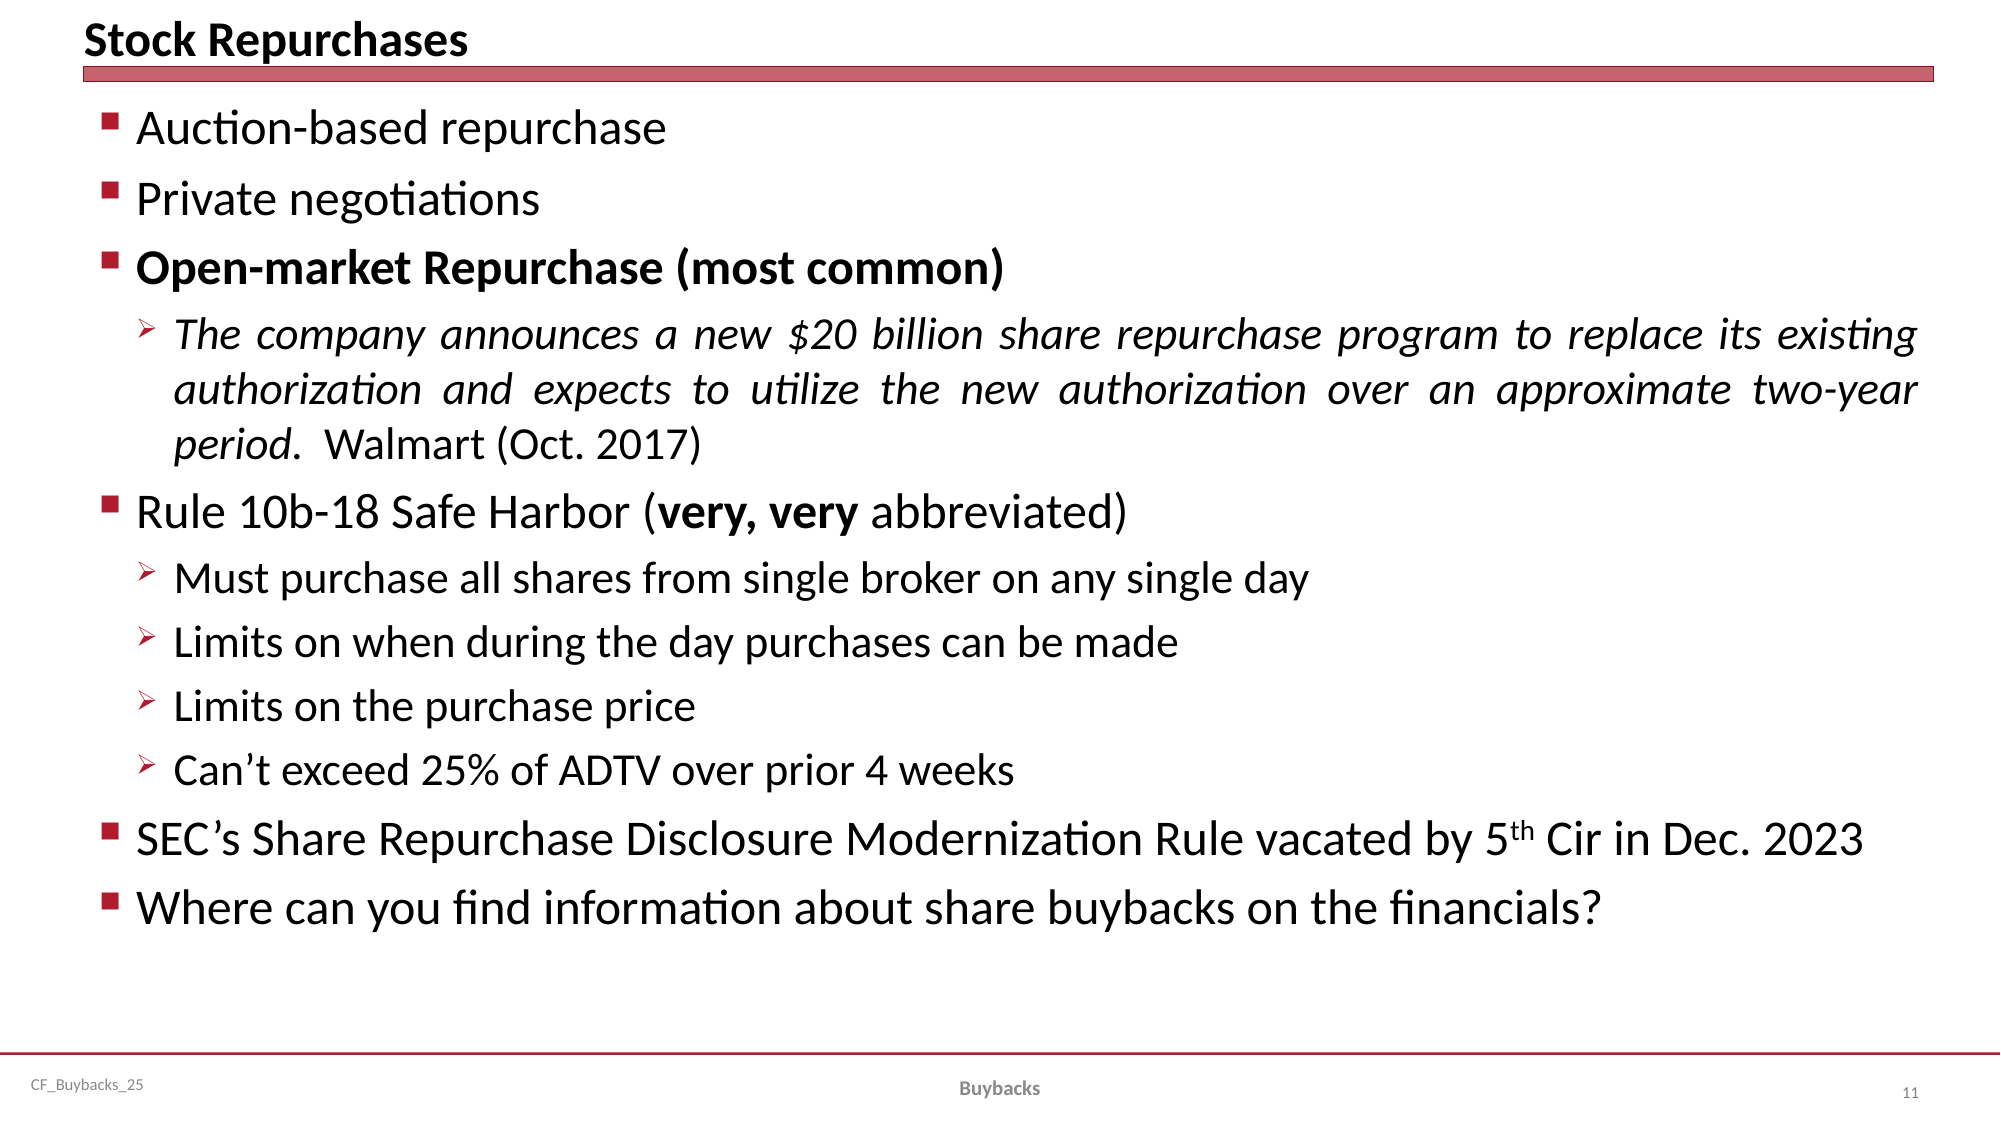

# Stock Repurchases
Auction-based repurchase
Private negotiations
Open-market Repurchase (most common)
The company announces a new $20 billion share repurchase program to replace its existing authorization and expects to utilize the new authorization over an approximate two-year period.  Walmart (Oct. 2017)
Rule 10b-18 Safe Harbor (very, very abbreviated)
Must purchase all shares from single broker on any single day
Limits on when during the day purchases can be made
Limits on the purchase price
Can’t exceed 25% of ADTV over prior 4 weeks
SEC’s Share Repurchase Disclosure Modernization Rule vacated by 5th Cir in Dec. 2023
Where can you find information about share buybacks on the financials?
Buybacks
11